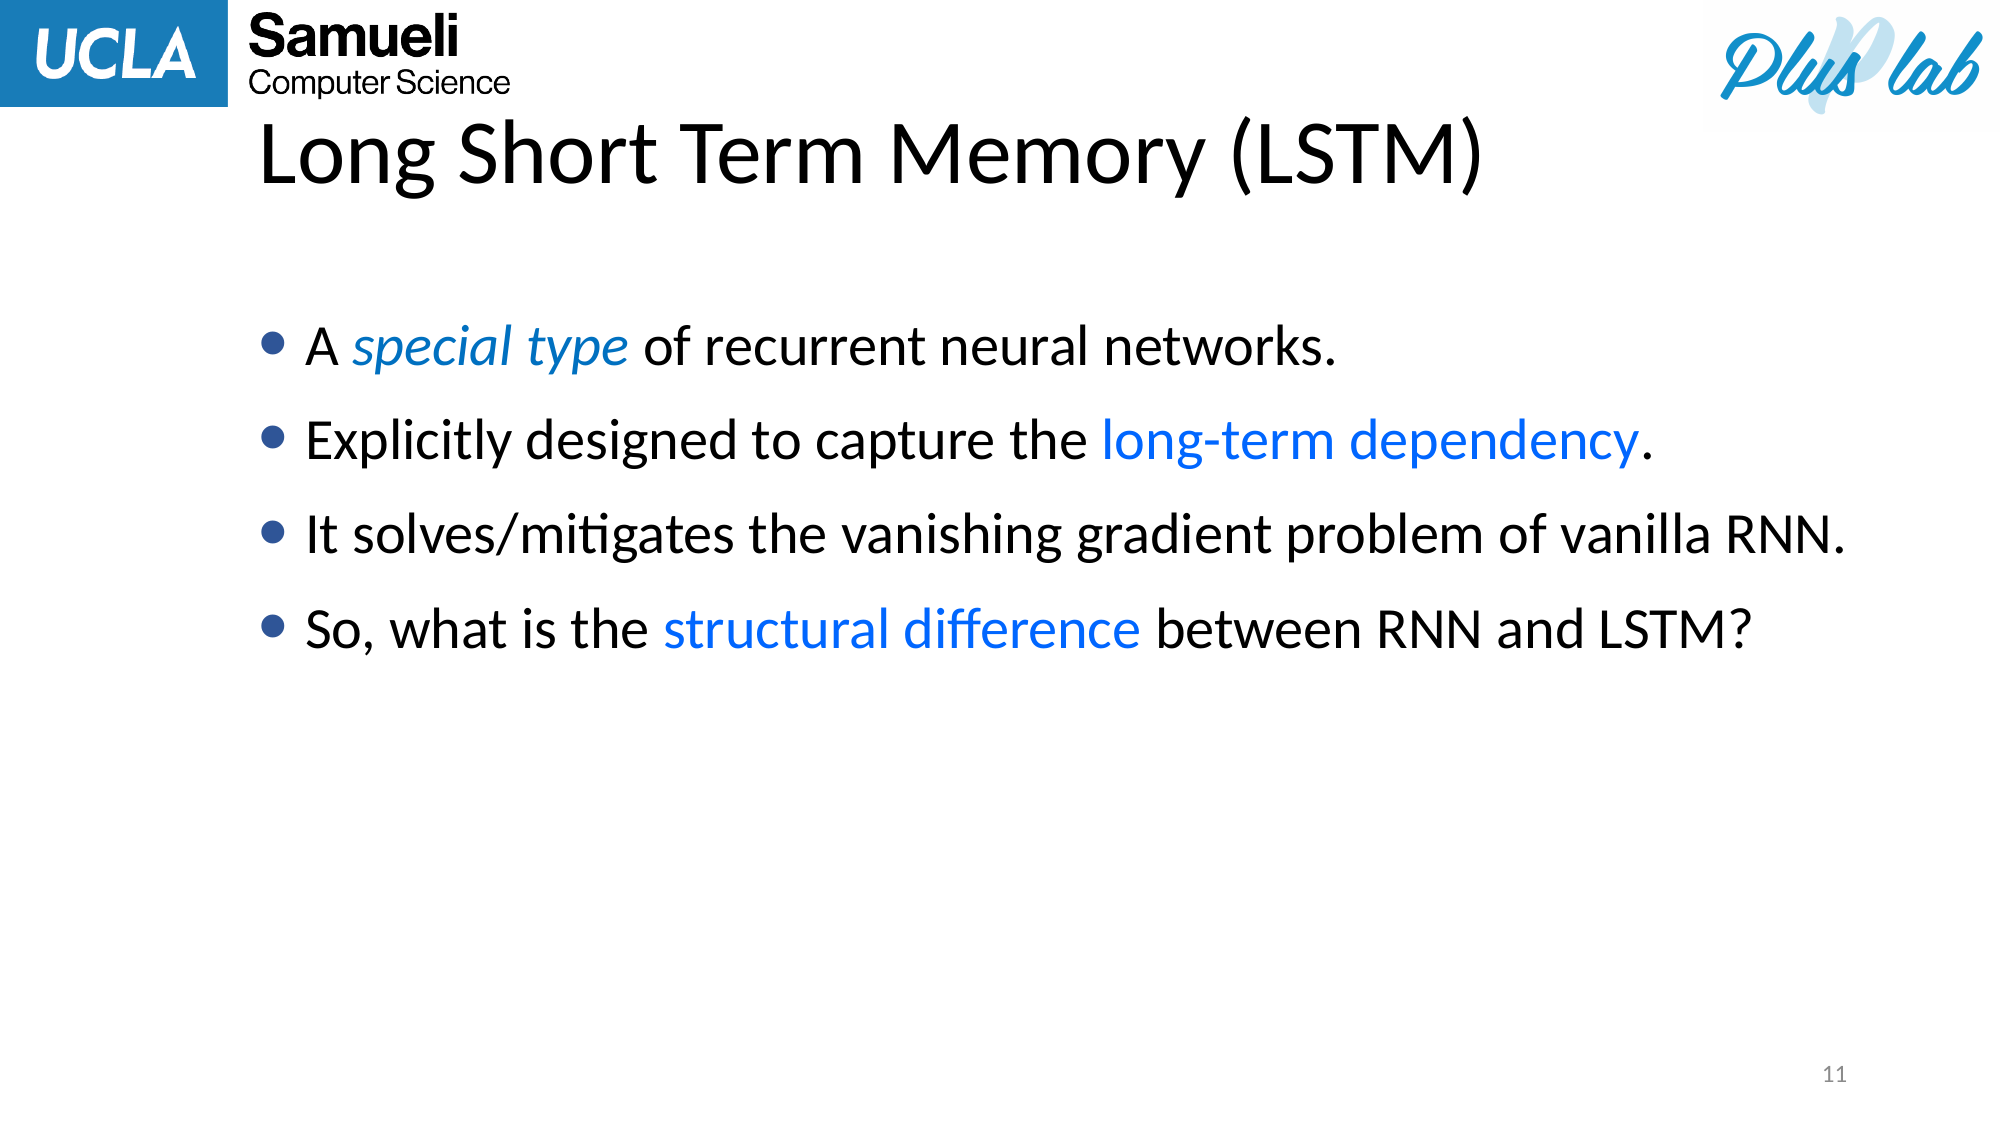

# Long Short Term Memory (LSTM)
A special type of recurrent neural networks.
Explicitly designed to capture the long-term dependency.
It solves/mitigates the vanishing gradient problem of vanilla RNN.
So, what is the structural difference between RNN and LSTM?
11